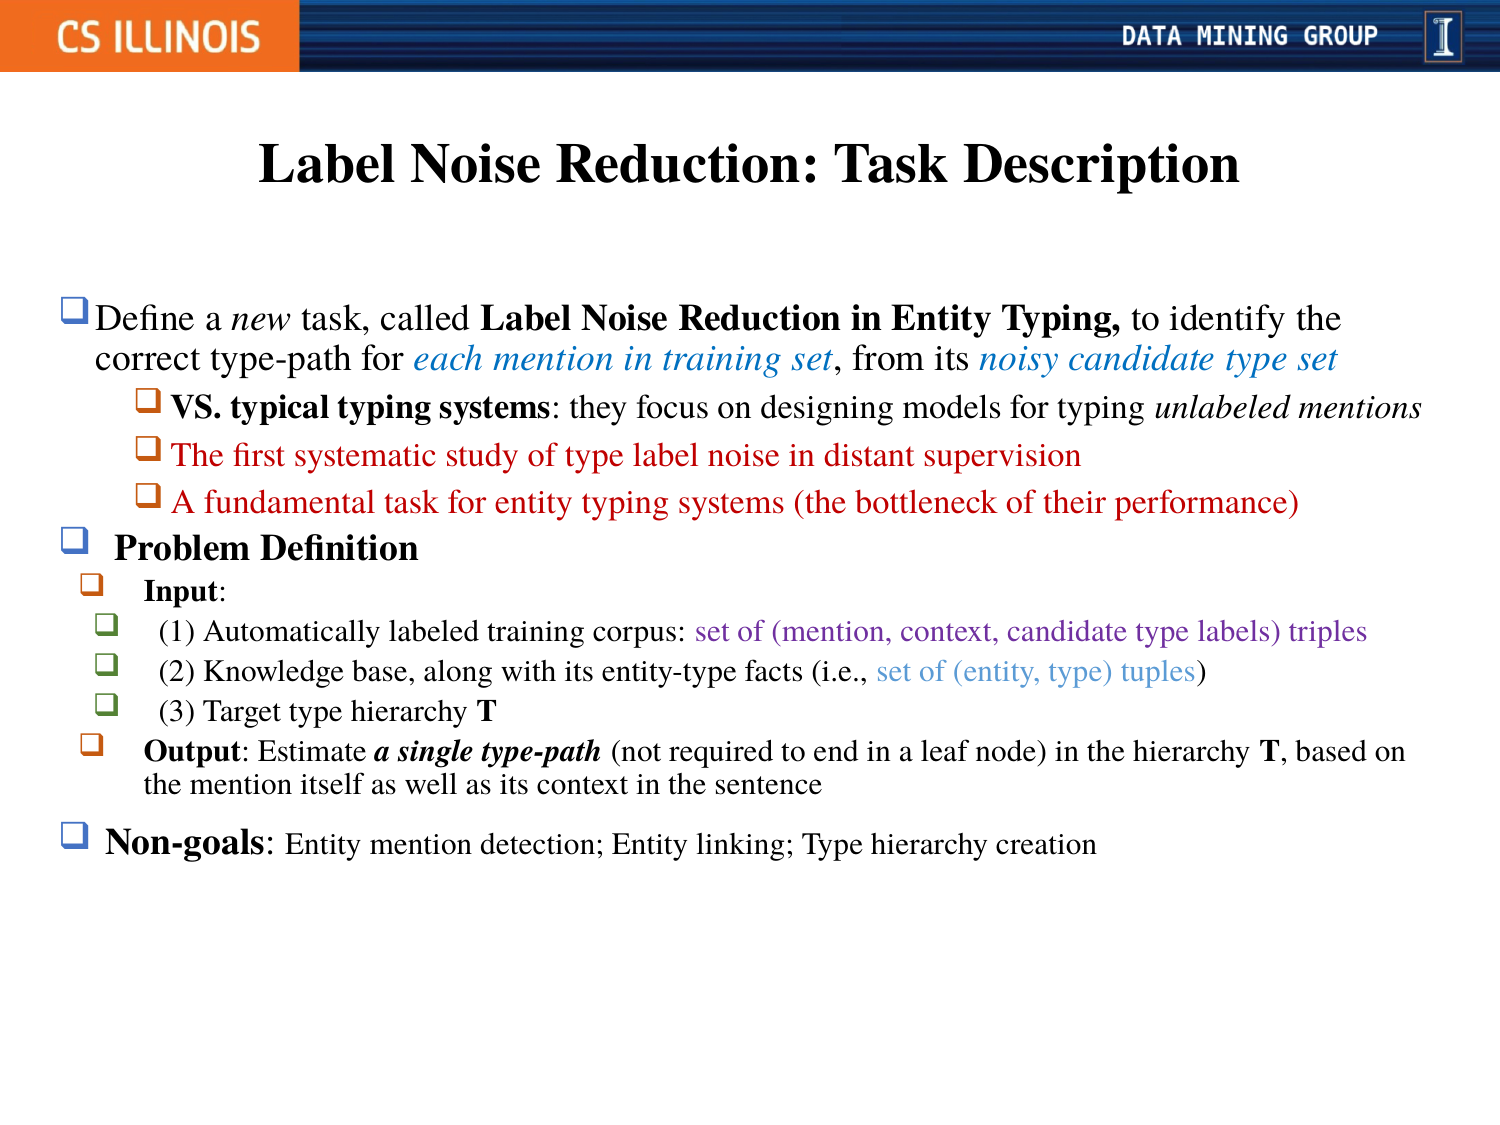

# Label Noise Reduction: Task Description
Define a new task, called Label Noise Reduction in Entity Typing, to identify the correct type-path for each mention in training set, from its noisy candidate type set
VS. typical typing systems: they focus on designing models for typing unlabeled mentions
The first systematic study of type label noise in distant supervision
A fundamental task for entity typing systems (the bottleneck of their performance)
Problem Definition
Input:
(1) Automatically labeled training corpus: set of (mention, context, candidate type labels) triples
(2) Knowledge base, along with its entity-type facts (i.e., set of (entity, type) tuples)
(3) Target type hierarchy T
Output: Estimate a single type-path (not required to end in a leaf node) in the hierarchy T, based on the mention itself as well as its context in the sentence

Non-goals: Entity mention detection; Entity linking; Type hierarchy creation